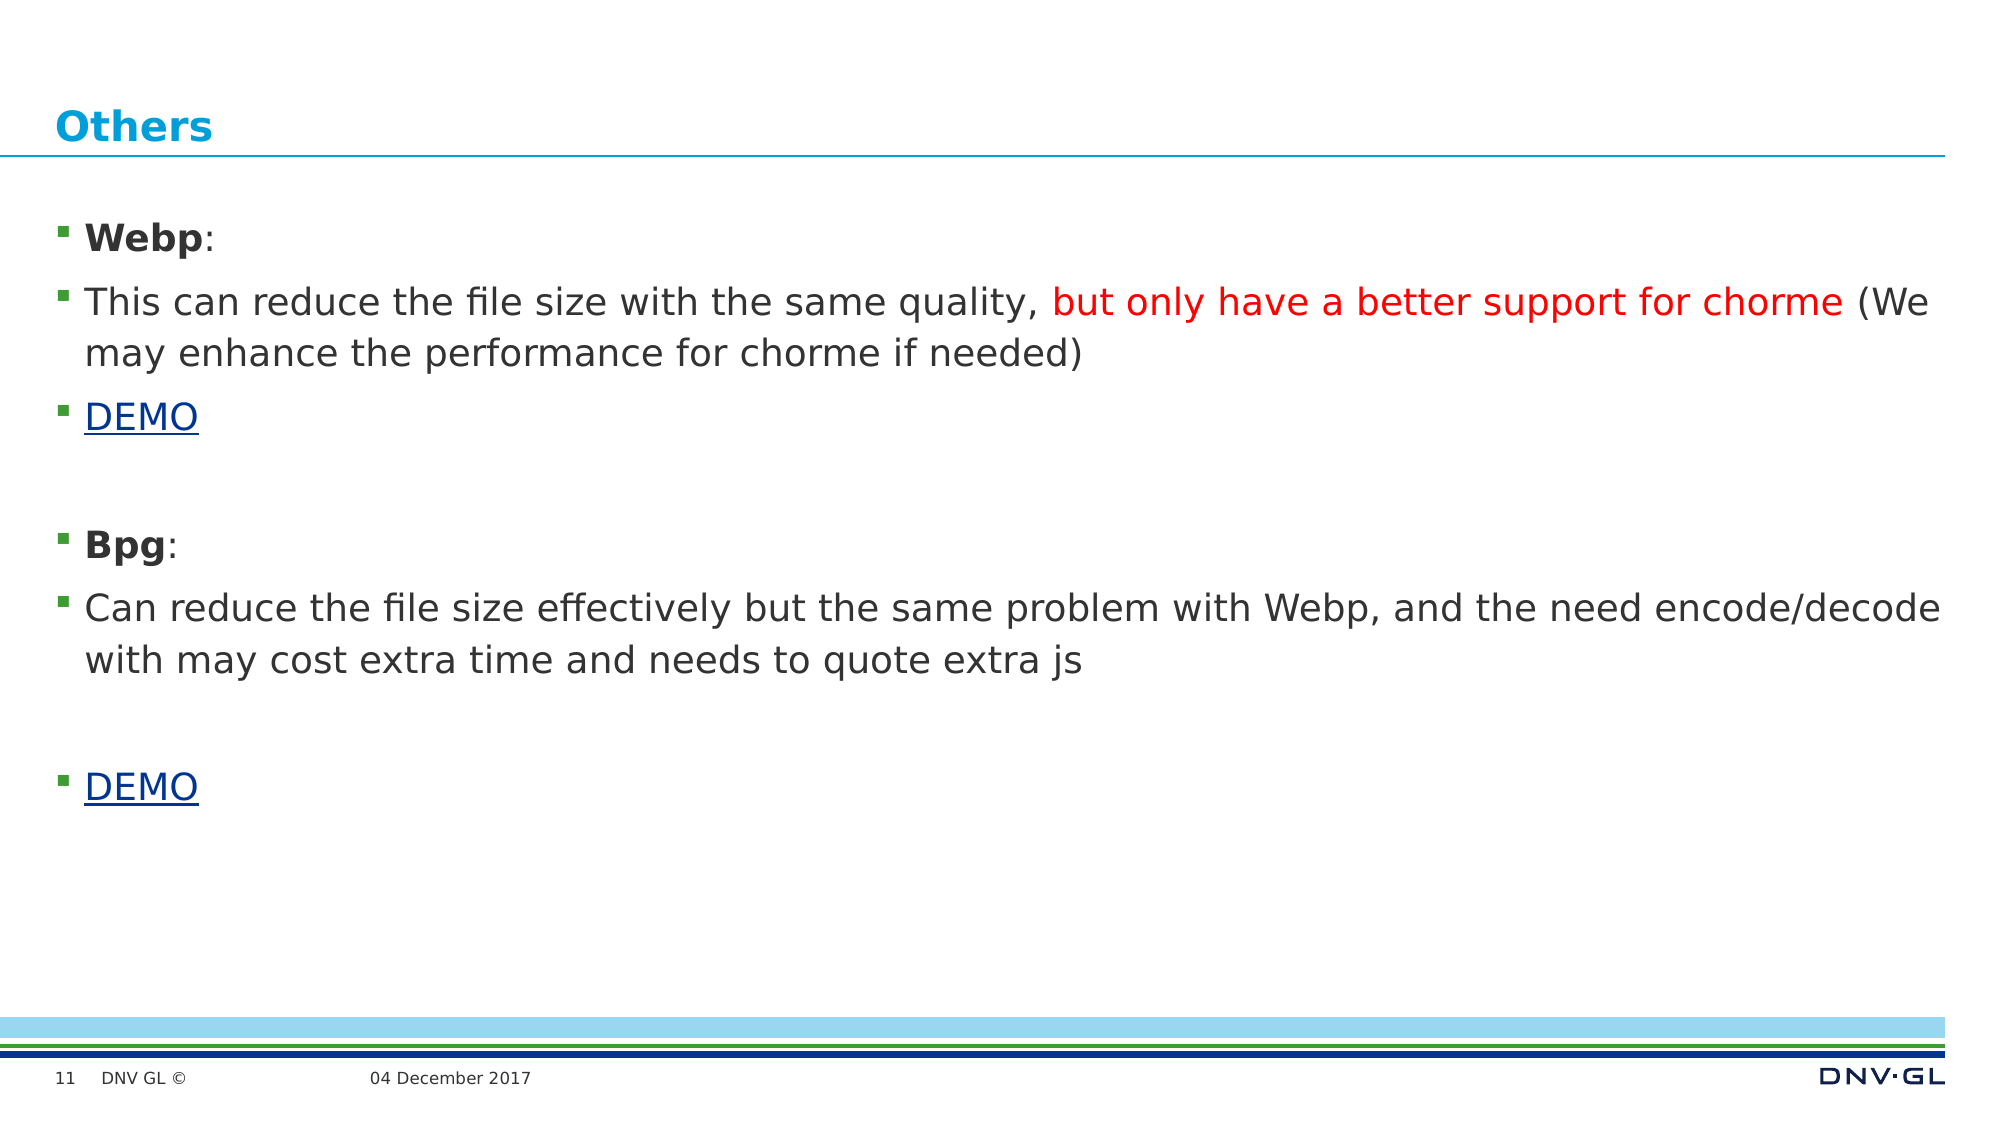

# Others
Webp:
This can reduce the file size with the same quality, but only have a better support for chorme (We may enhance the performance for chorme if needed)
DEMO

Bpg:
Can reduce the file size effectively but the same problem with Webp, and the need encode/decode with may cost extra time and needs to quote extra js

DEMO
11